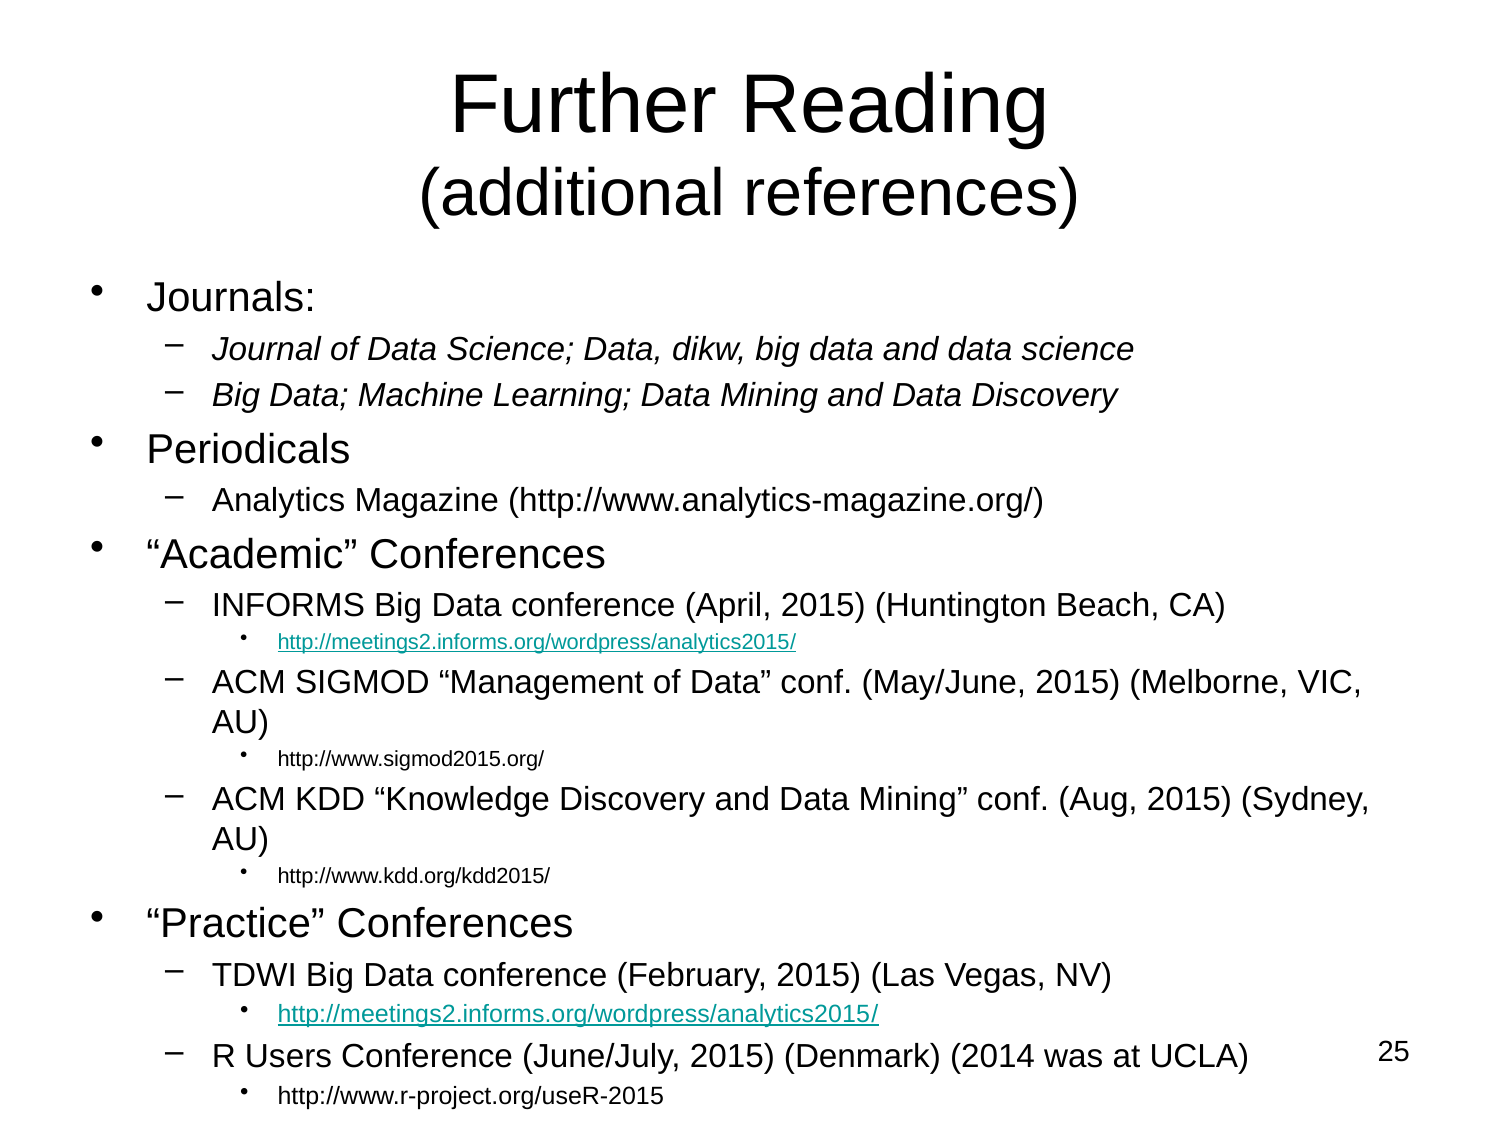

# Further Reading (additional references)
Journals:
Journal of Data Science; Data, dikw, big data and data science
Big Data; Machine Learning; Data Mining and Data Discovery
Periodicals
Analytics Magazine (http://www.analytics-magazine.org/)
“Academic” Conferences
INFORMS Big Data conference (April, 2015) (Huntington Beach, CA)
http://meetings2.informs.org/wordpress/analytics2015/
ACM SIGMOD “Management of Data” conf. (May/June, 2015) (Melborne, VIC, AU)
http://www.sigmod2015.org/
ACM KDD “Knowledge Discovery and Data Mining” conf. (Aug, 2015) (Sydney, AU)
http://www.kdd.org/kdd2015/
“Practice” Conferences
TDWI Big Data conference (February, 2015) (Las Vegas, NV)
http://meetings2.informs.org/wordpress/analytics2015/
R Users Conference (June/July, 2015) (Denmark) (2014 was at UCLA)
http://www.r-project.org/useR-2015

25